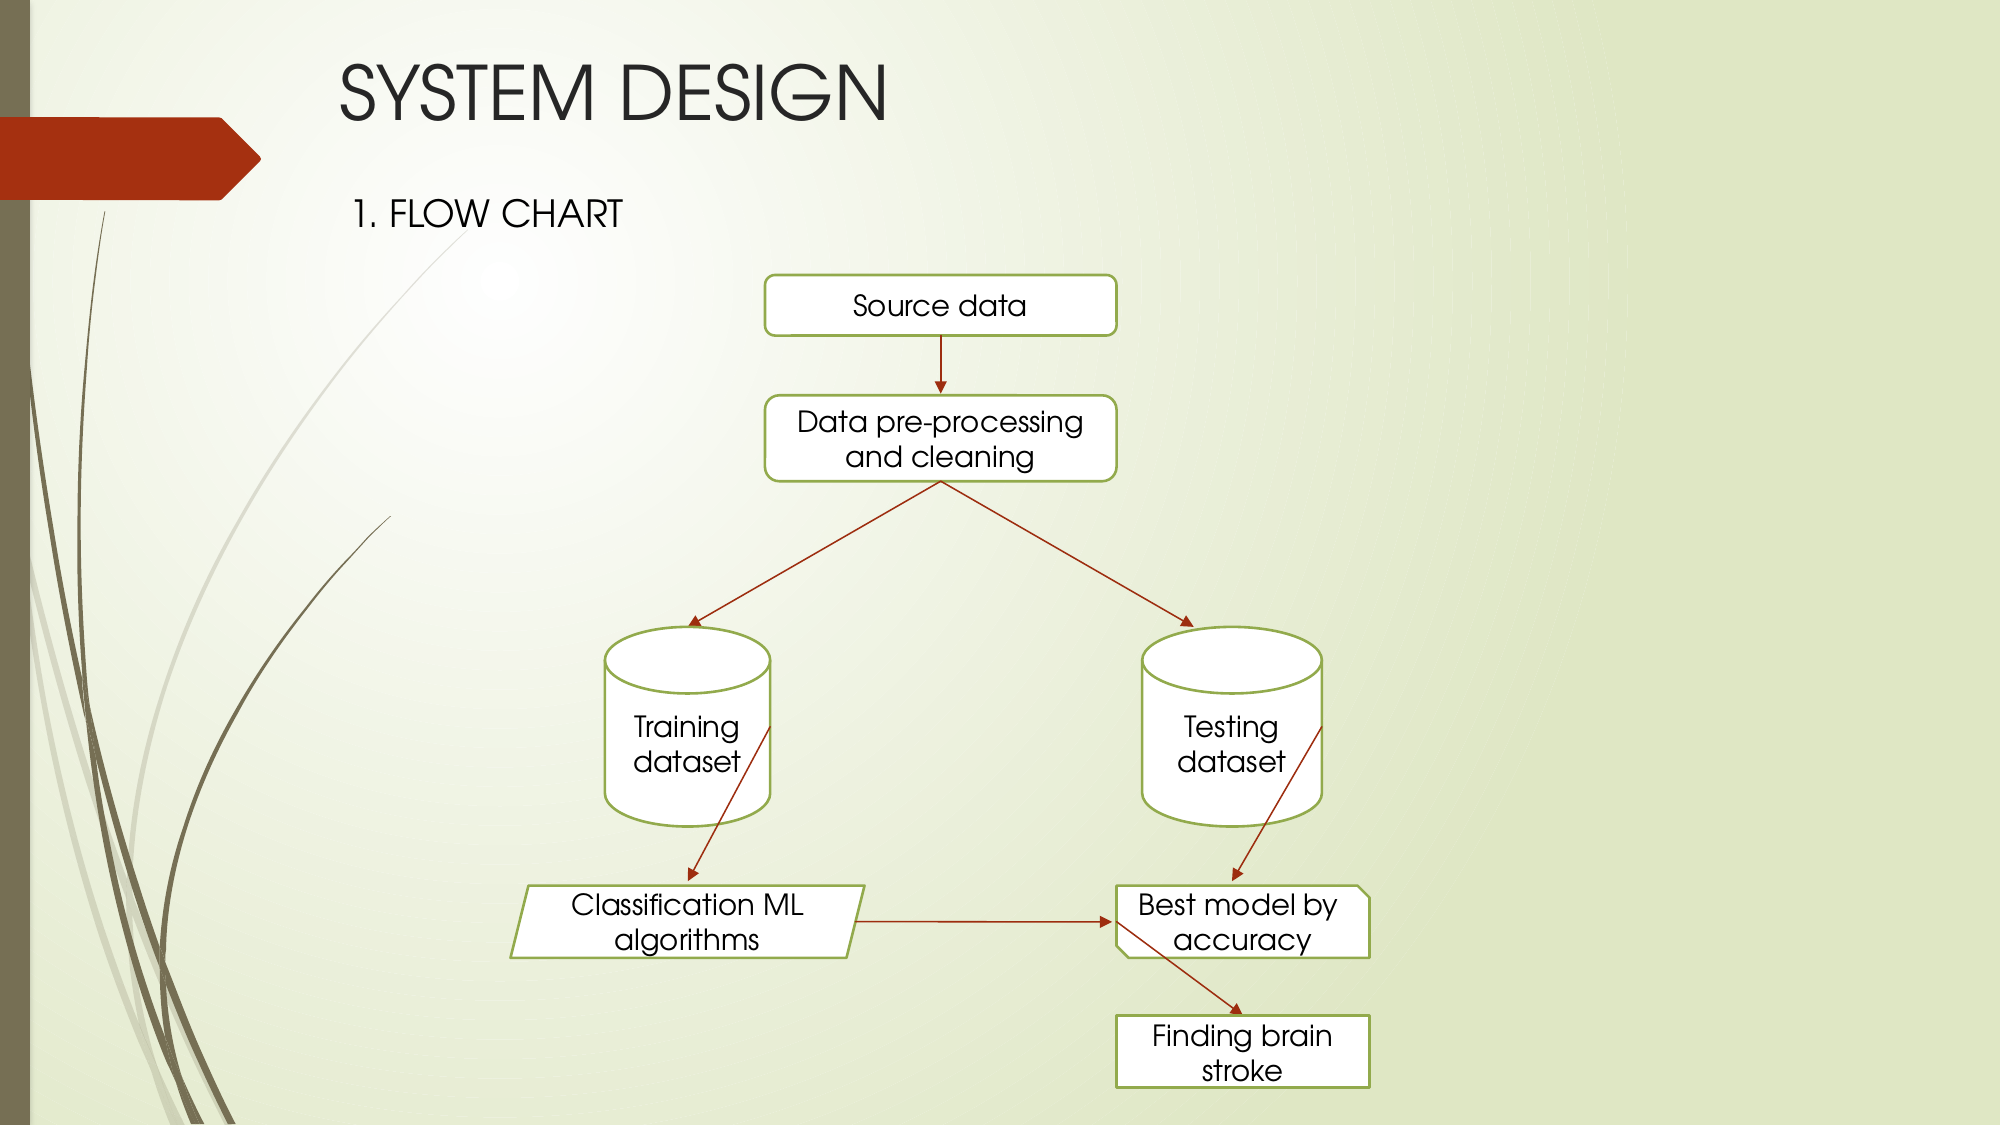

# SYSTEM DESIGN
1. FLOW CHART
Source data
Data pre-processing and cleaning
Training dataset
Testing dataset
Classification ML algorithms
Best model by  accuracy
Finding brain stroke